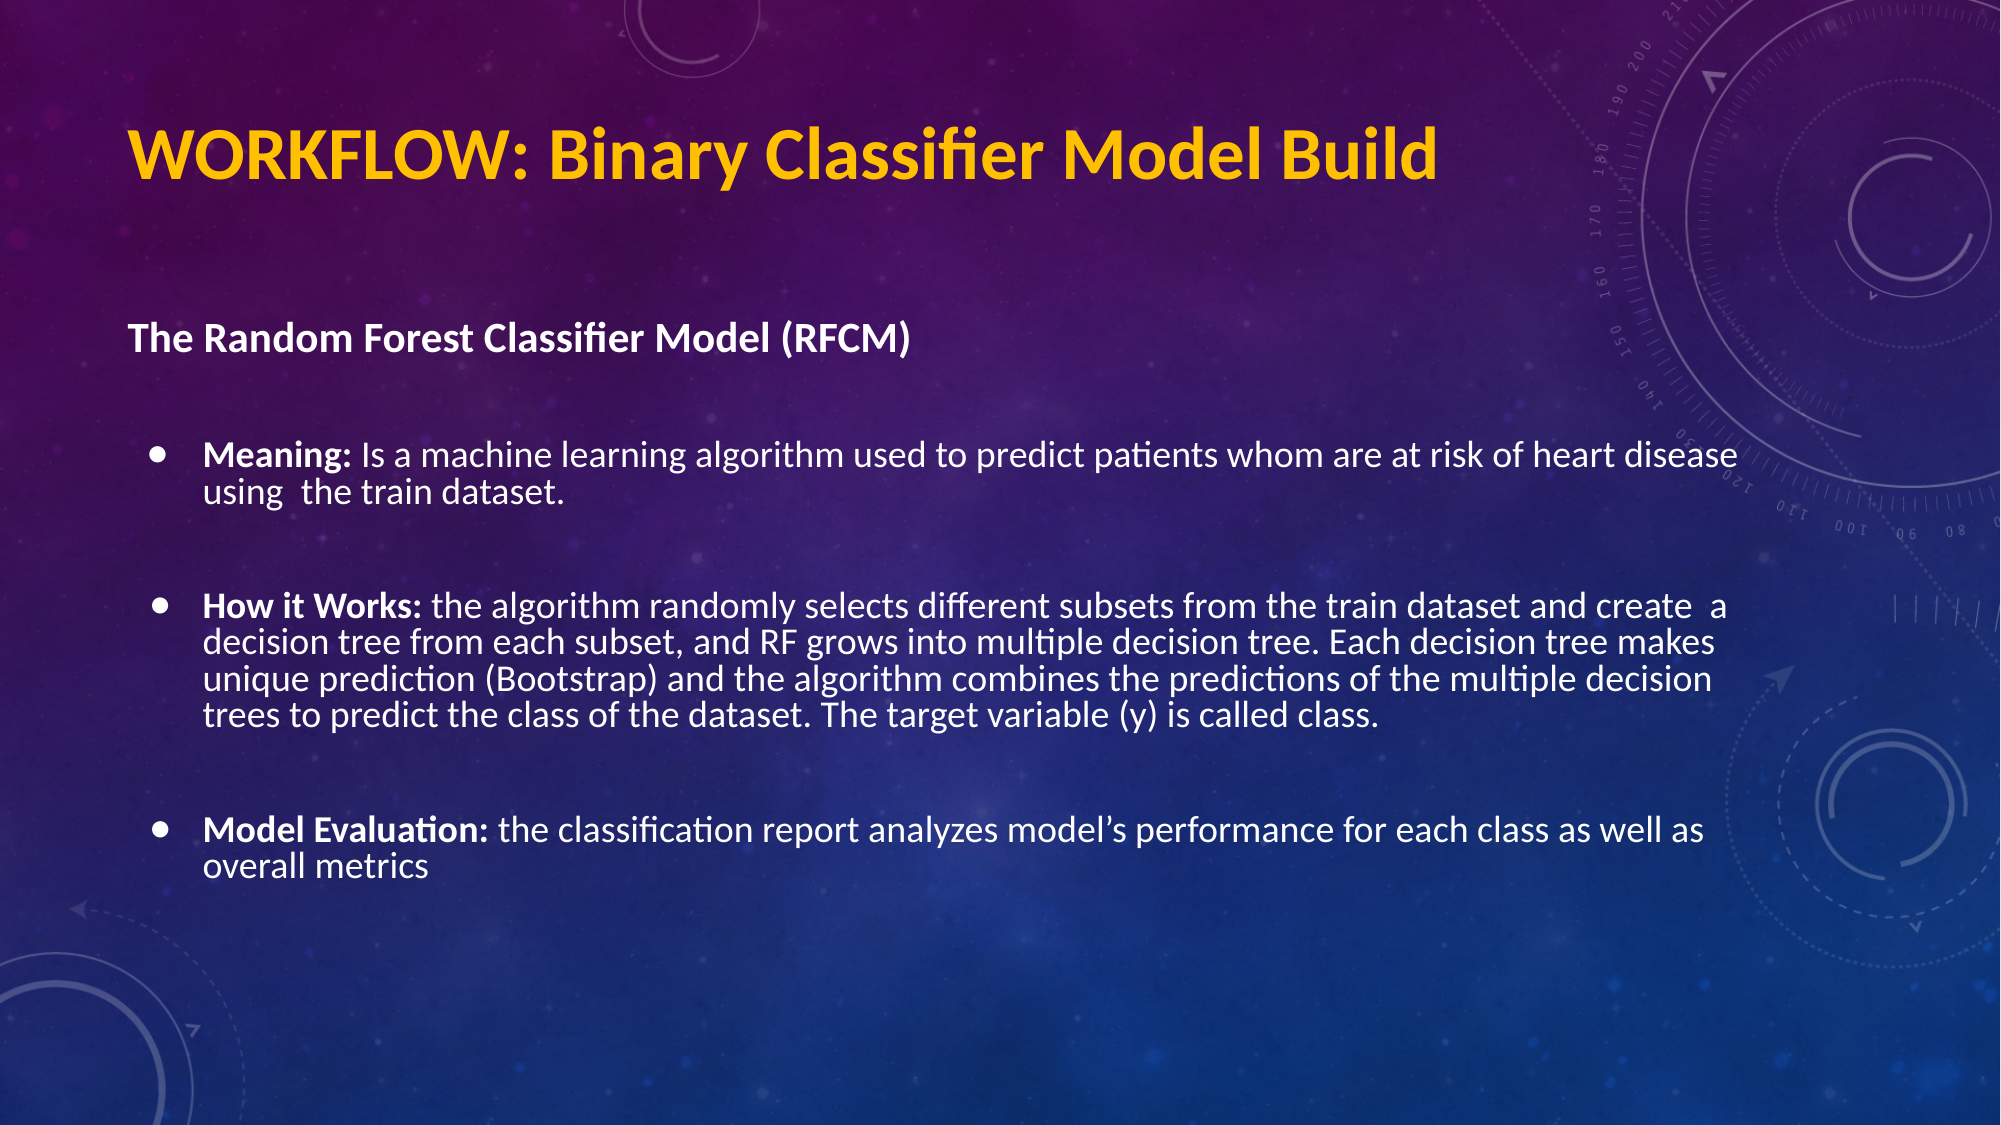

# WORKFLOW: Binary Classifier Model Build
The Random Forest Classifier Model (RFCM)

Meaning: Is a machine learning algorithm used to predict patients whom are at risk of heart disease using  the train dataset.

How it Works: the algorithm randomly selects different subsets from the train dataset and create  a decision tree from each subset, and RF grows into multiple decision tree. Each decision tree makes unique prediction (Bootstrap) and the algorithm combines the predictions of the multiple decision trees to predict the class of the dataset. The target variable (y) is called class.

Model Evaluation: the classification report analyzes model’s performance for each class as well as overall metrics